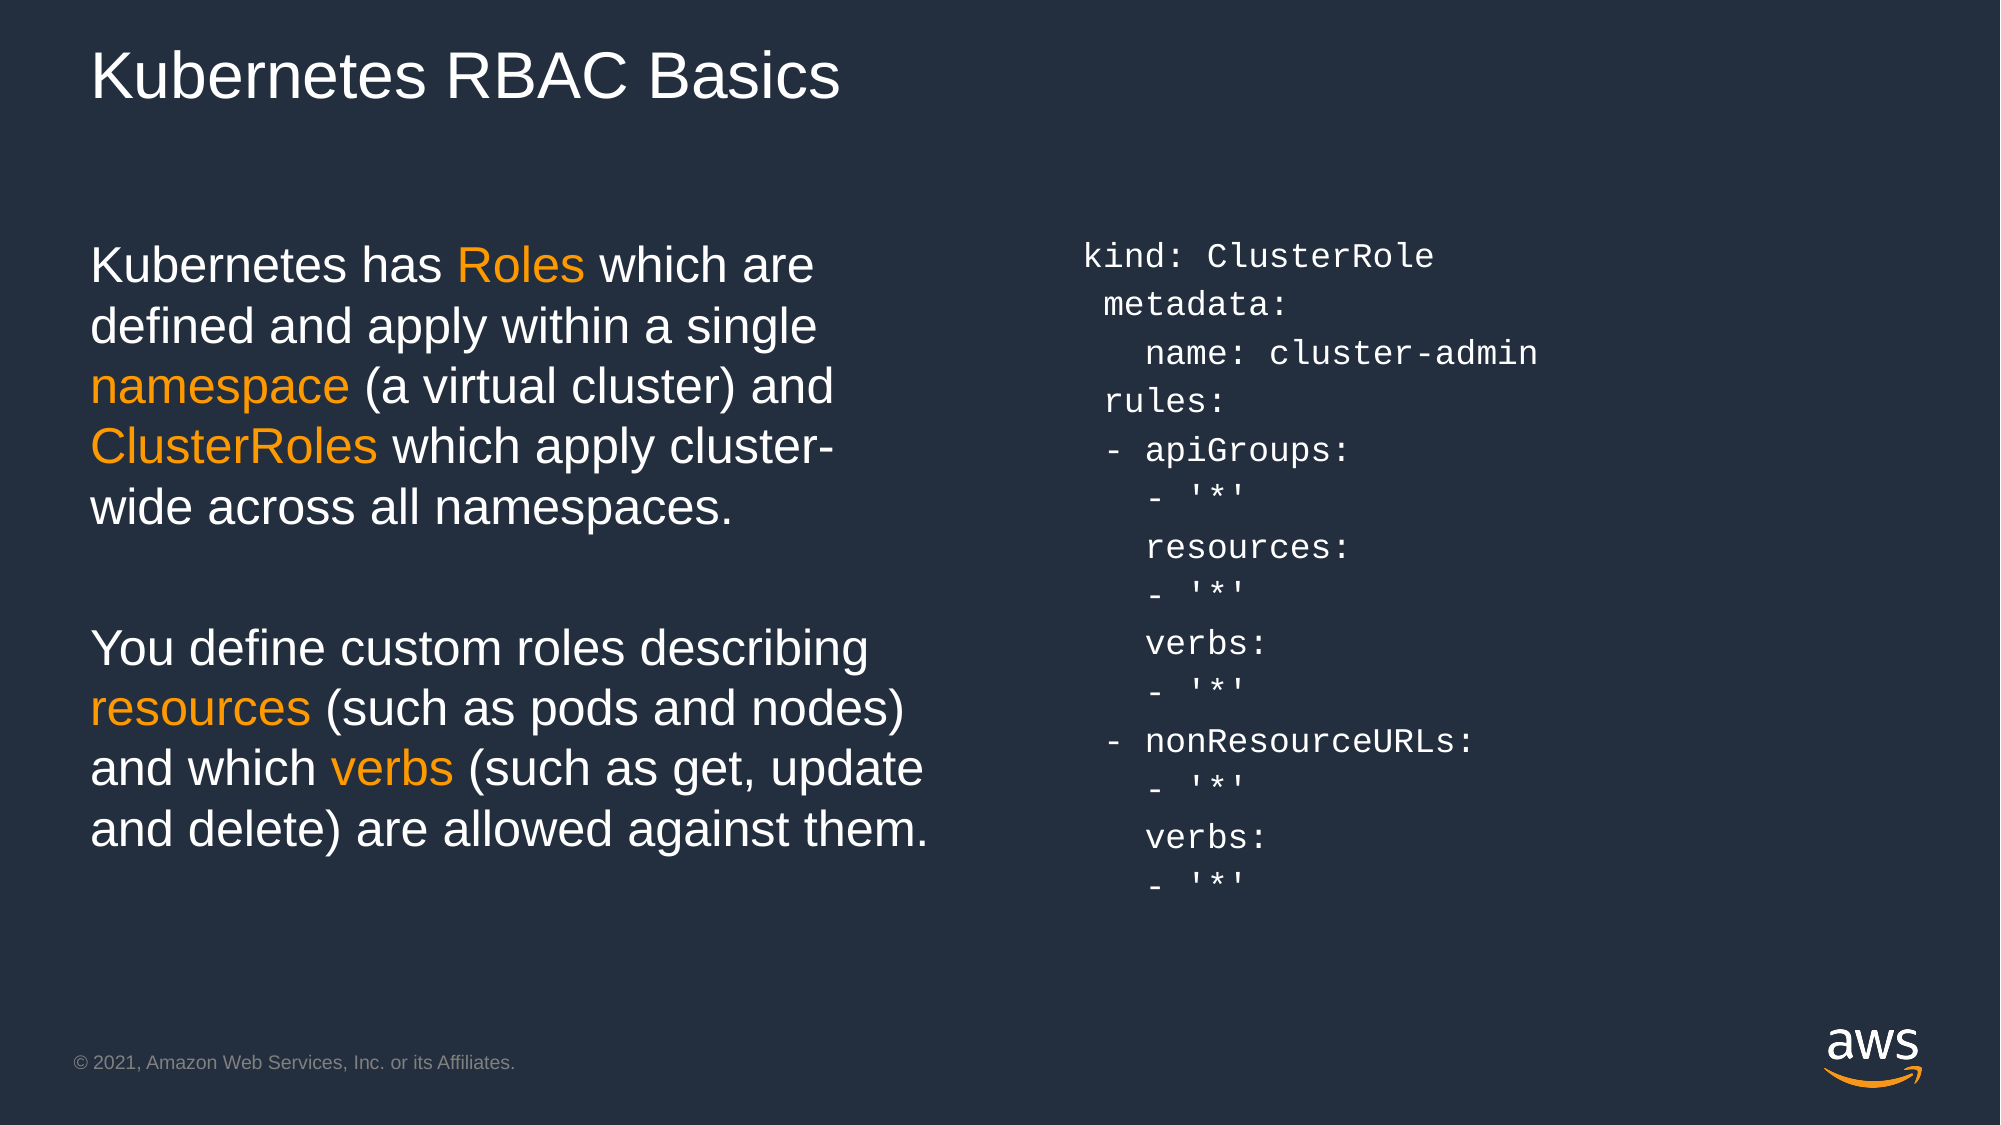

# Kubernetes RBAC Basics
Kubernetes has Roles which are defined and apply within a single namespace (a virtual cluster) and ClusterRoles which apply cluster-wide across all namespaces.

You define custom roles describing resources (such as pods and nodes) and which verbs (such as get, update and delete) are allowed against them.
 kind: ClusterRole
  metadata:
    name: cluster-admin
  rules:
  - apiGroups:
    - '*'
    resources:
    - '*'
    verbs:
    - '*'
  - nonResourceURLs:
    - '*'
    verbs:
    - '*'